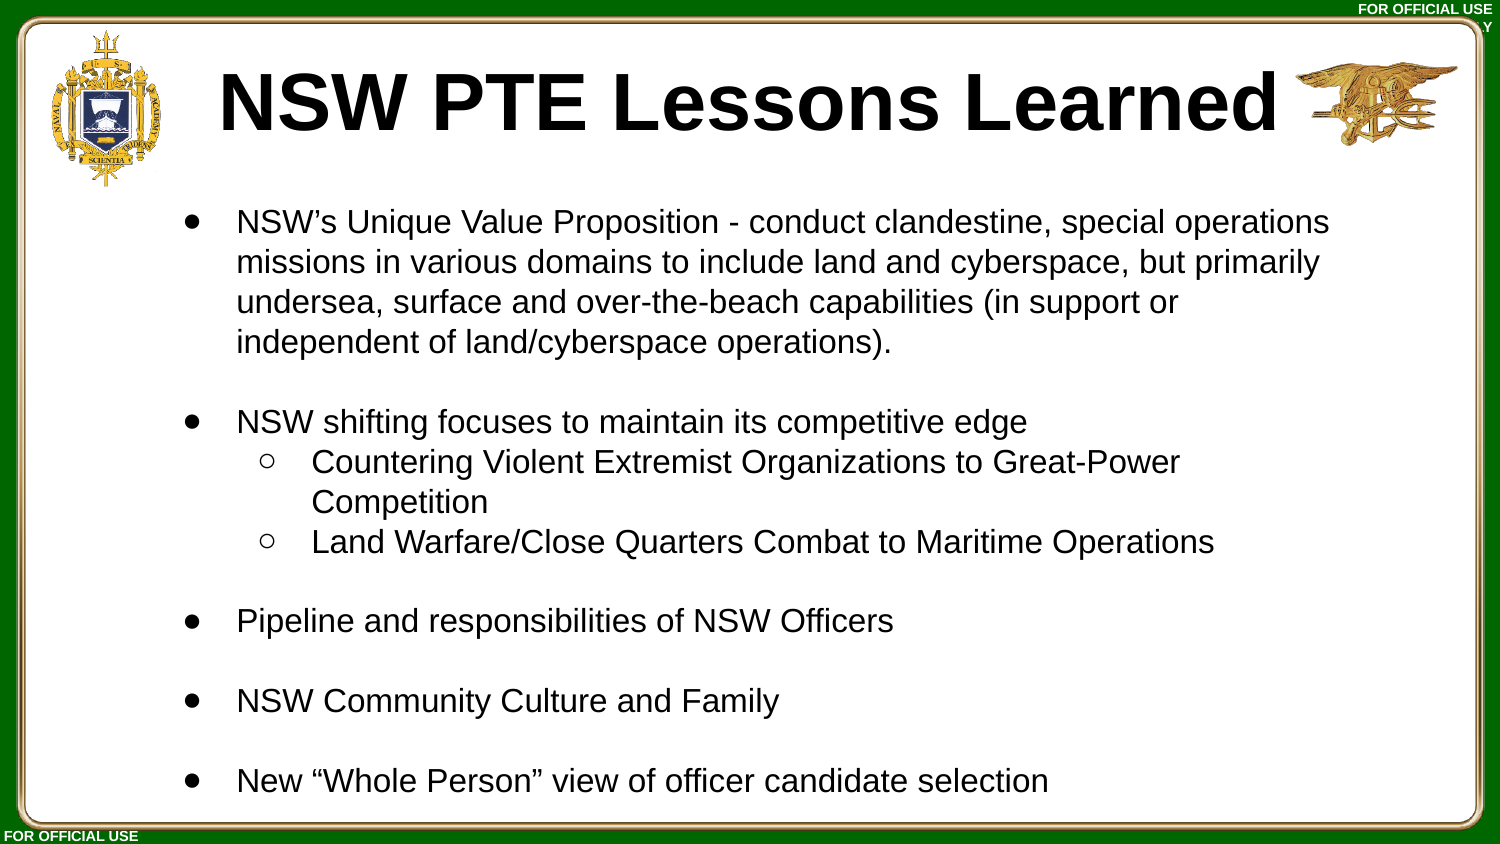

# NSW PTE Lessons Learned
NSW’s Unique Value Proposition - conduct clandestine, special operations missions in various domains to include land and cyberspace, but primarily undersea, surface and over-the-beach capabilities (in support or independent of land/cyberspace operations).

NSW shifting focuses to maintain its competitive edge
Countering Violent Extremist Organizations to Great-Power Competition
Land Warfare/Close Quarters Combat to Maritime Operations

Pipeline and responsibilities of NSW Officers

NSW Community Culture and Family

New “Whole Person” view of officer candidate selection